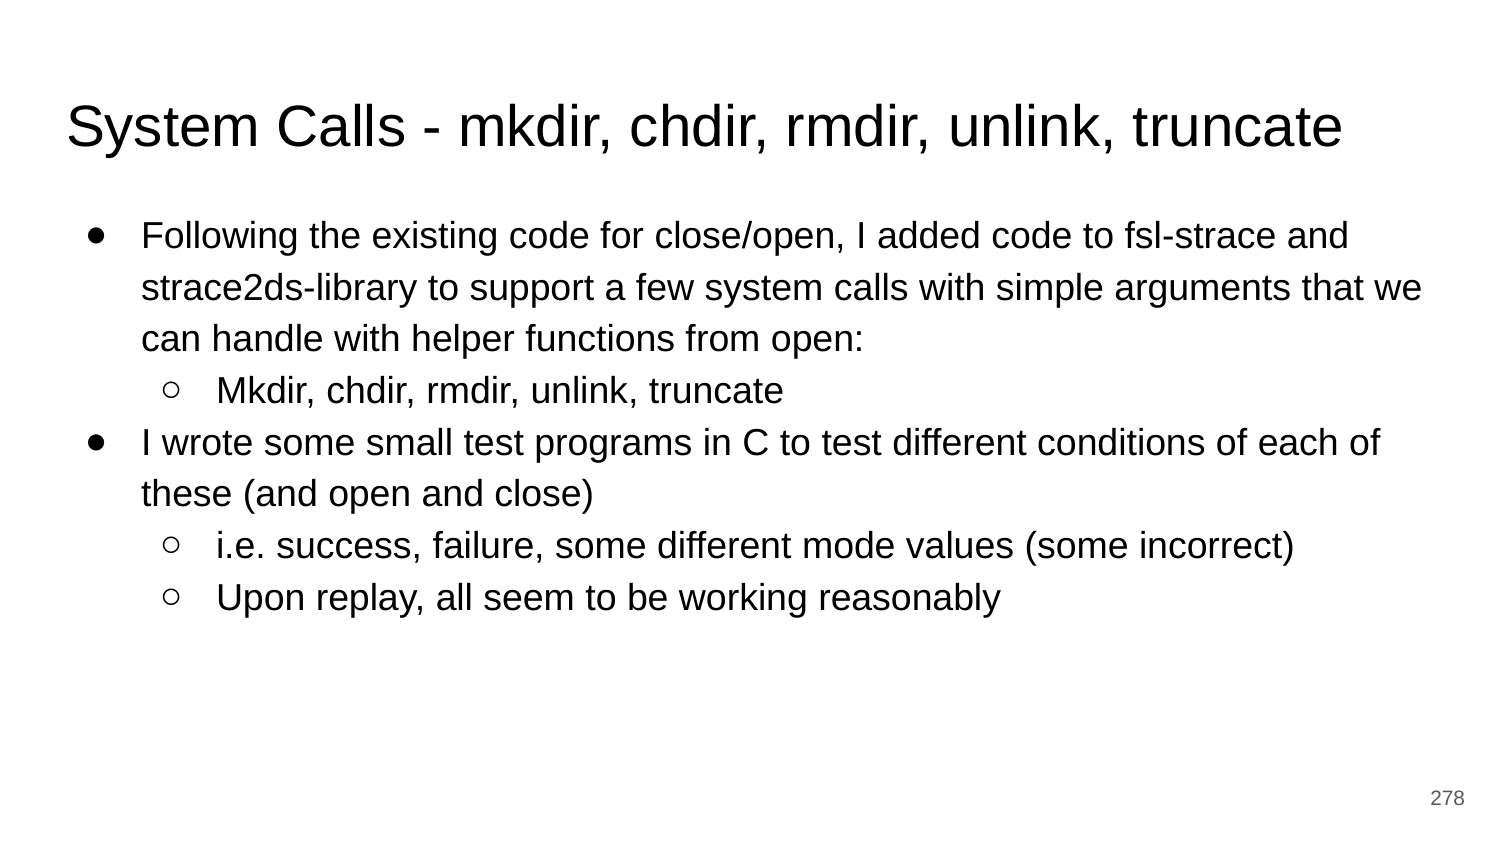

# System Calls - mkdir, chdir, rmdir, unlink, truncate
Following the existing code for close/open, I added code to fsl-strace and strace2ds-library to support a few system calls with simple arguments that we can handle with helper functions from open:
Mkdir, chdir, rmdir, unlink, truncate
I wrote some small test programs in C to test different conditions of each of these (and open and close)
i.e. success, failure, some different mode values (some incorrect)
Upon replay, all seem to be working reasonably
278